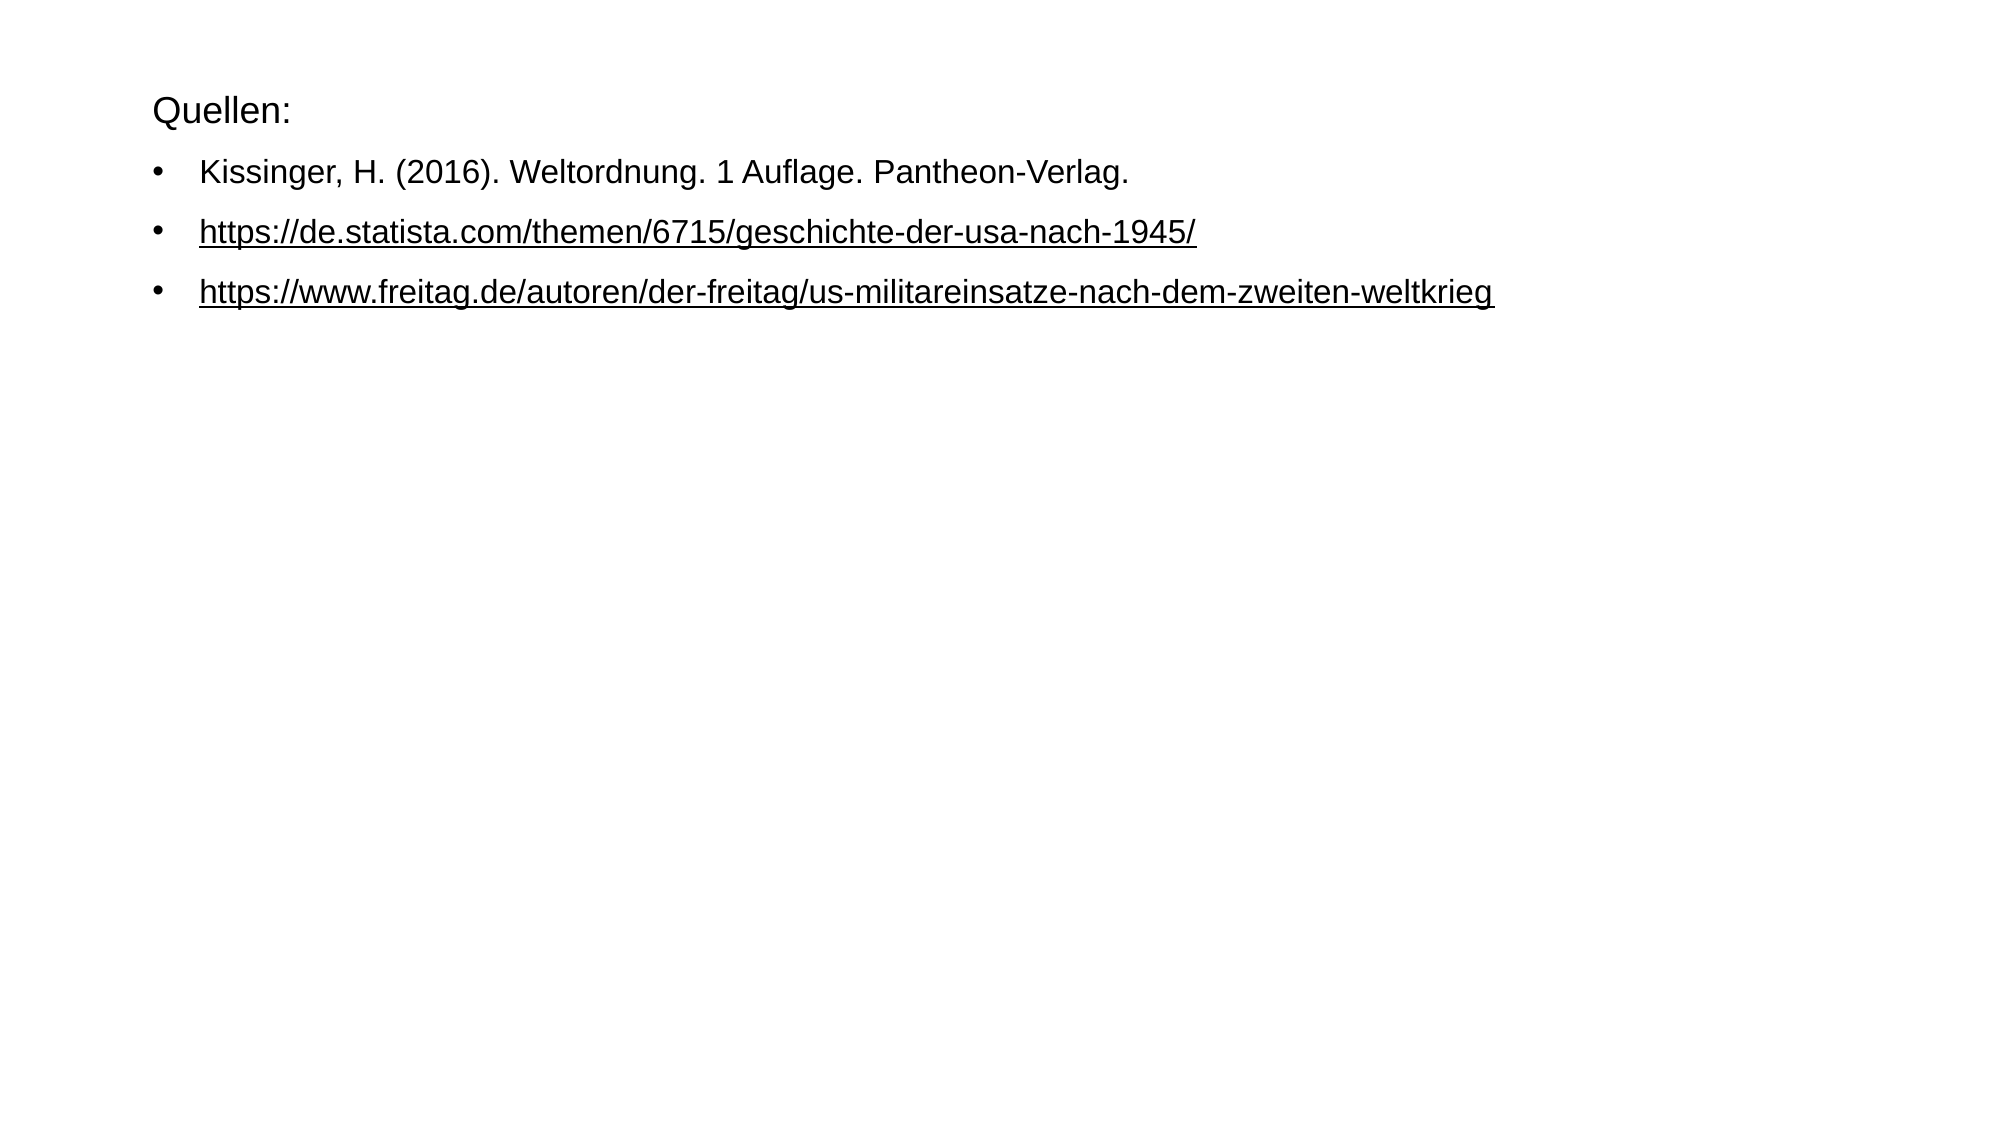

Quellen:
Kissinger, H. (2016). Weltordnung. 1 Auflage. Pantheon-Verlag.
https://de.statista.com/themen/6715/geschichte-der-usa-nach-1945/
https://www.freitag.de/autoren/der-freitag/us-militareinsatze-nach-dem-zweiten-weltkrieg